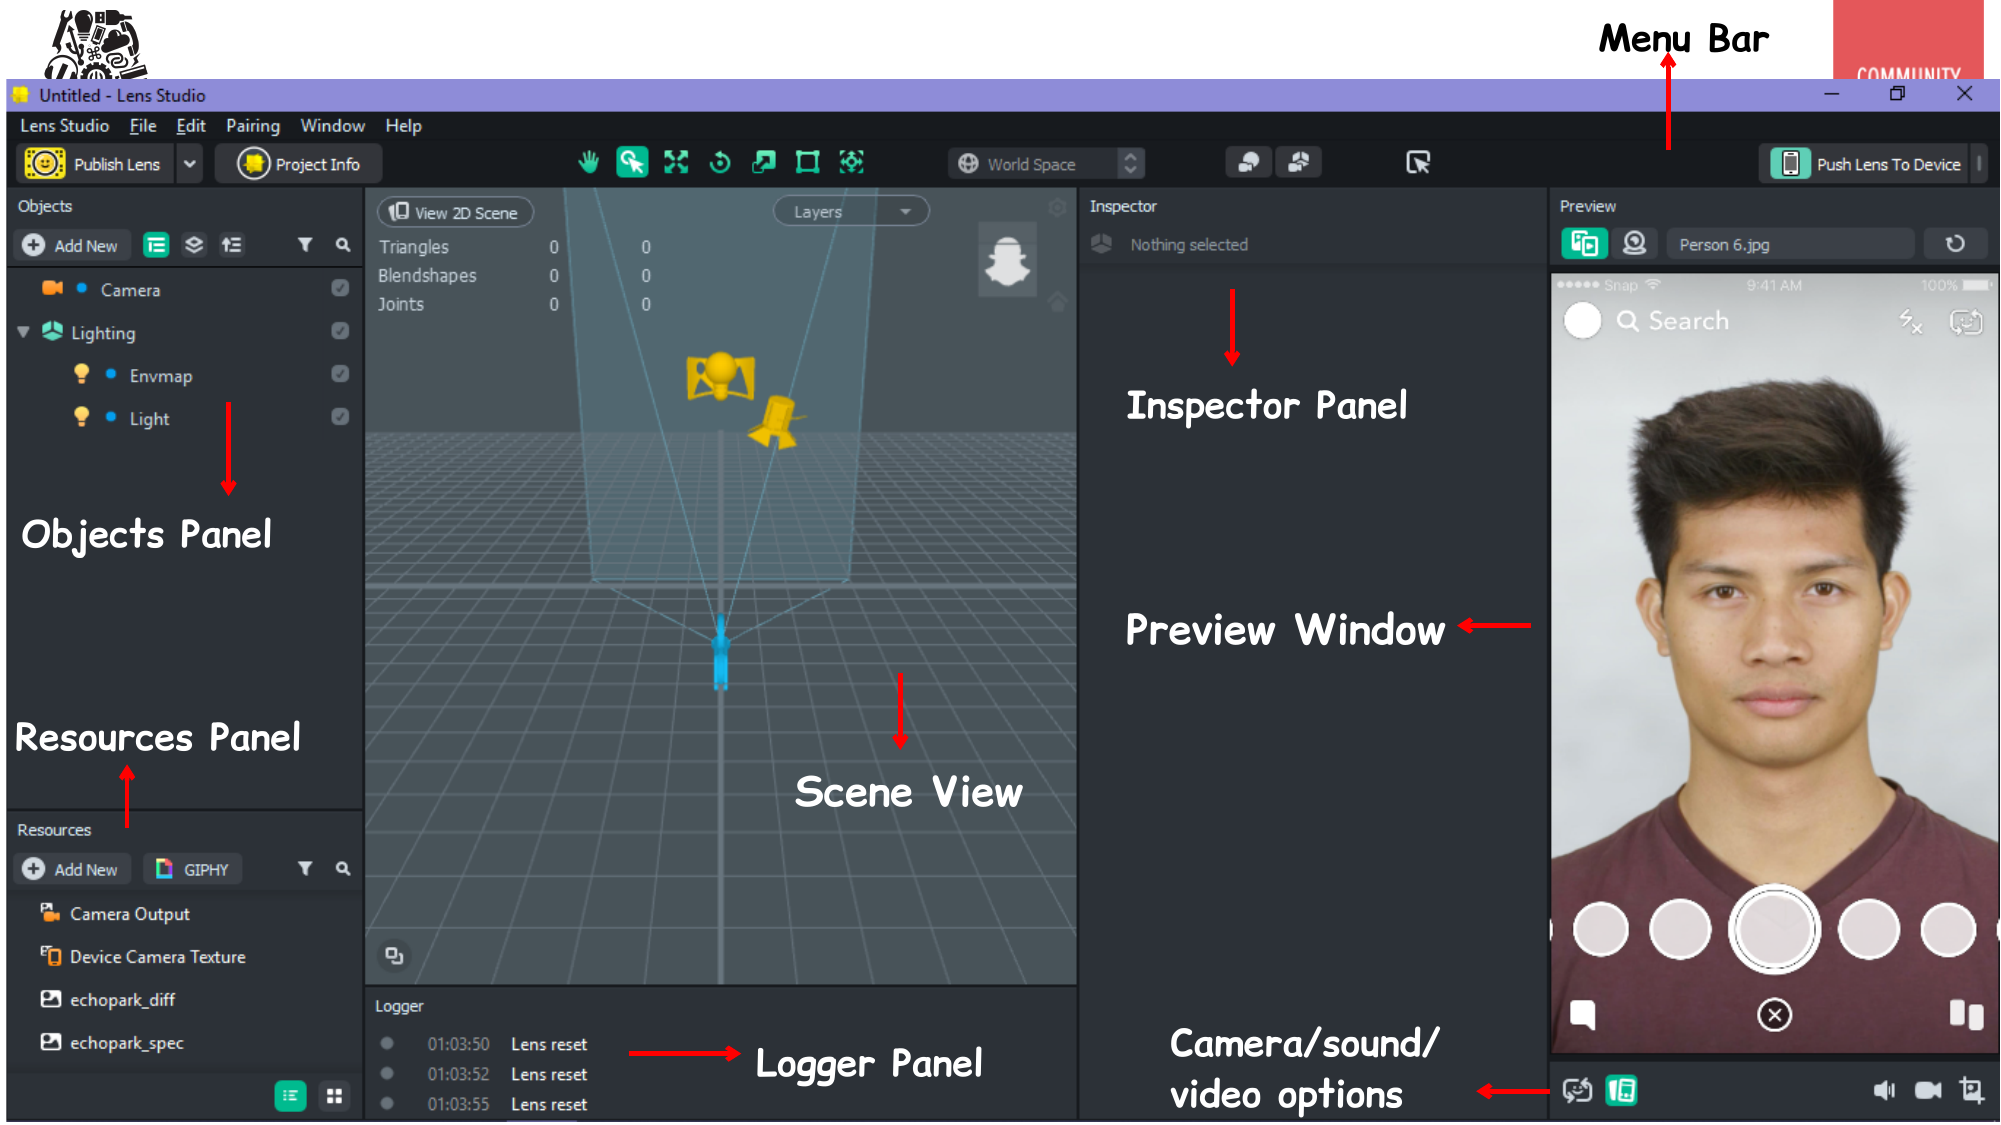

Menu Bar

Inspector Panel
Objects Panel
Preview Window
Resources Panel
Scene View
Camera/sound/
video options
Logger Panel